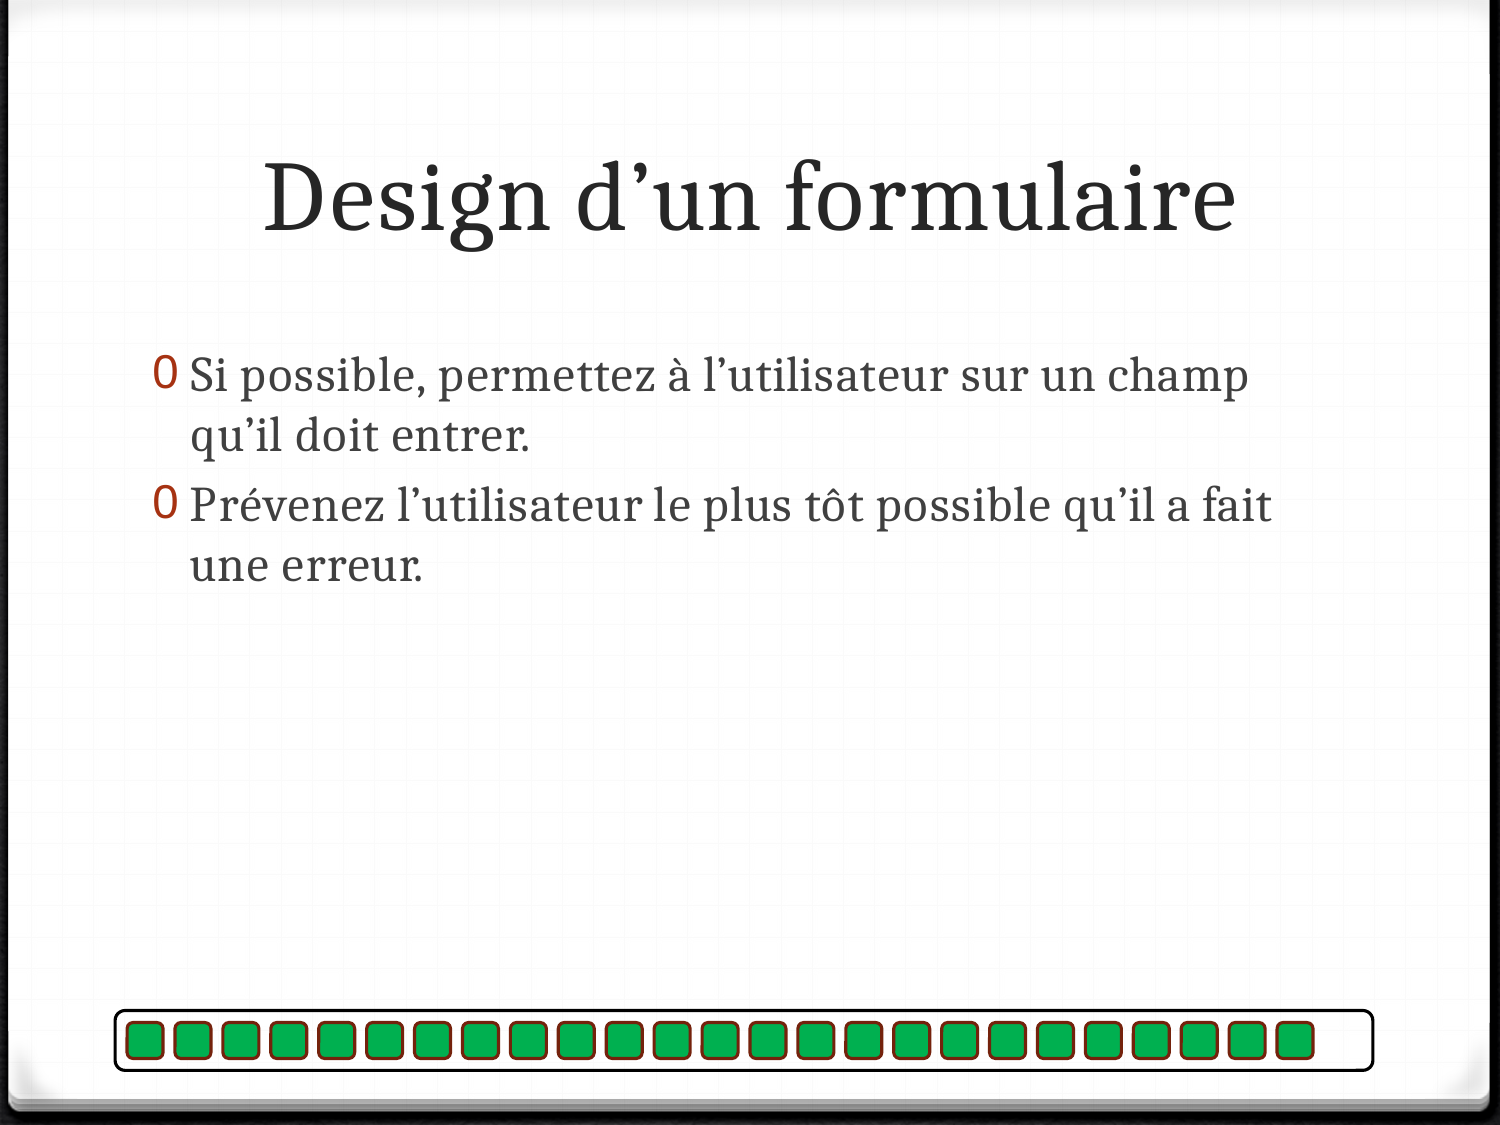

# Design d’un formulaire
Si possible, permettez à l’utilisateur sur un champ qu’il doit entrer.
Prévenez l’utilisateur le plus tôt possible qu’il a fait une erreur.